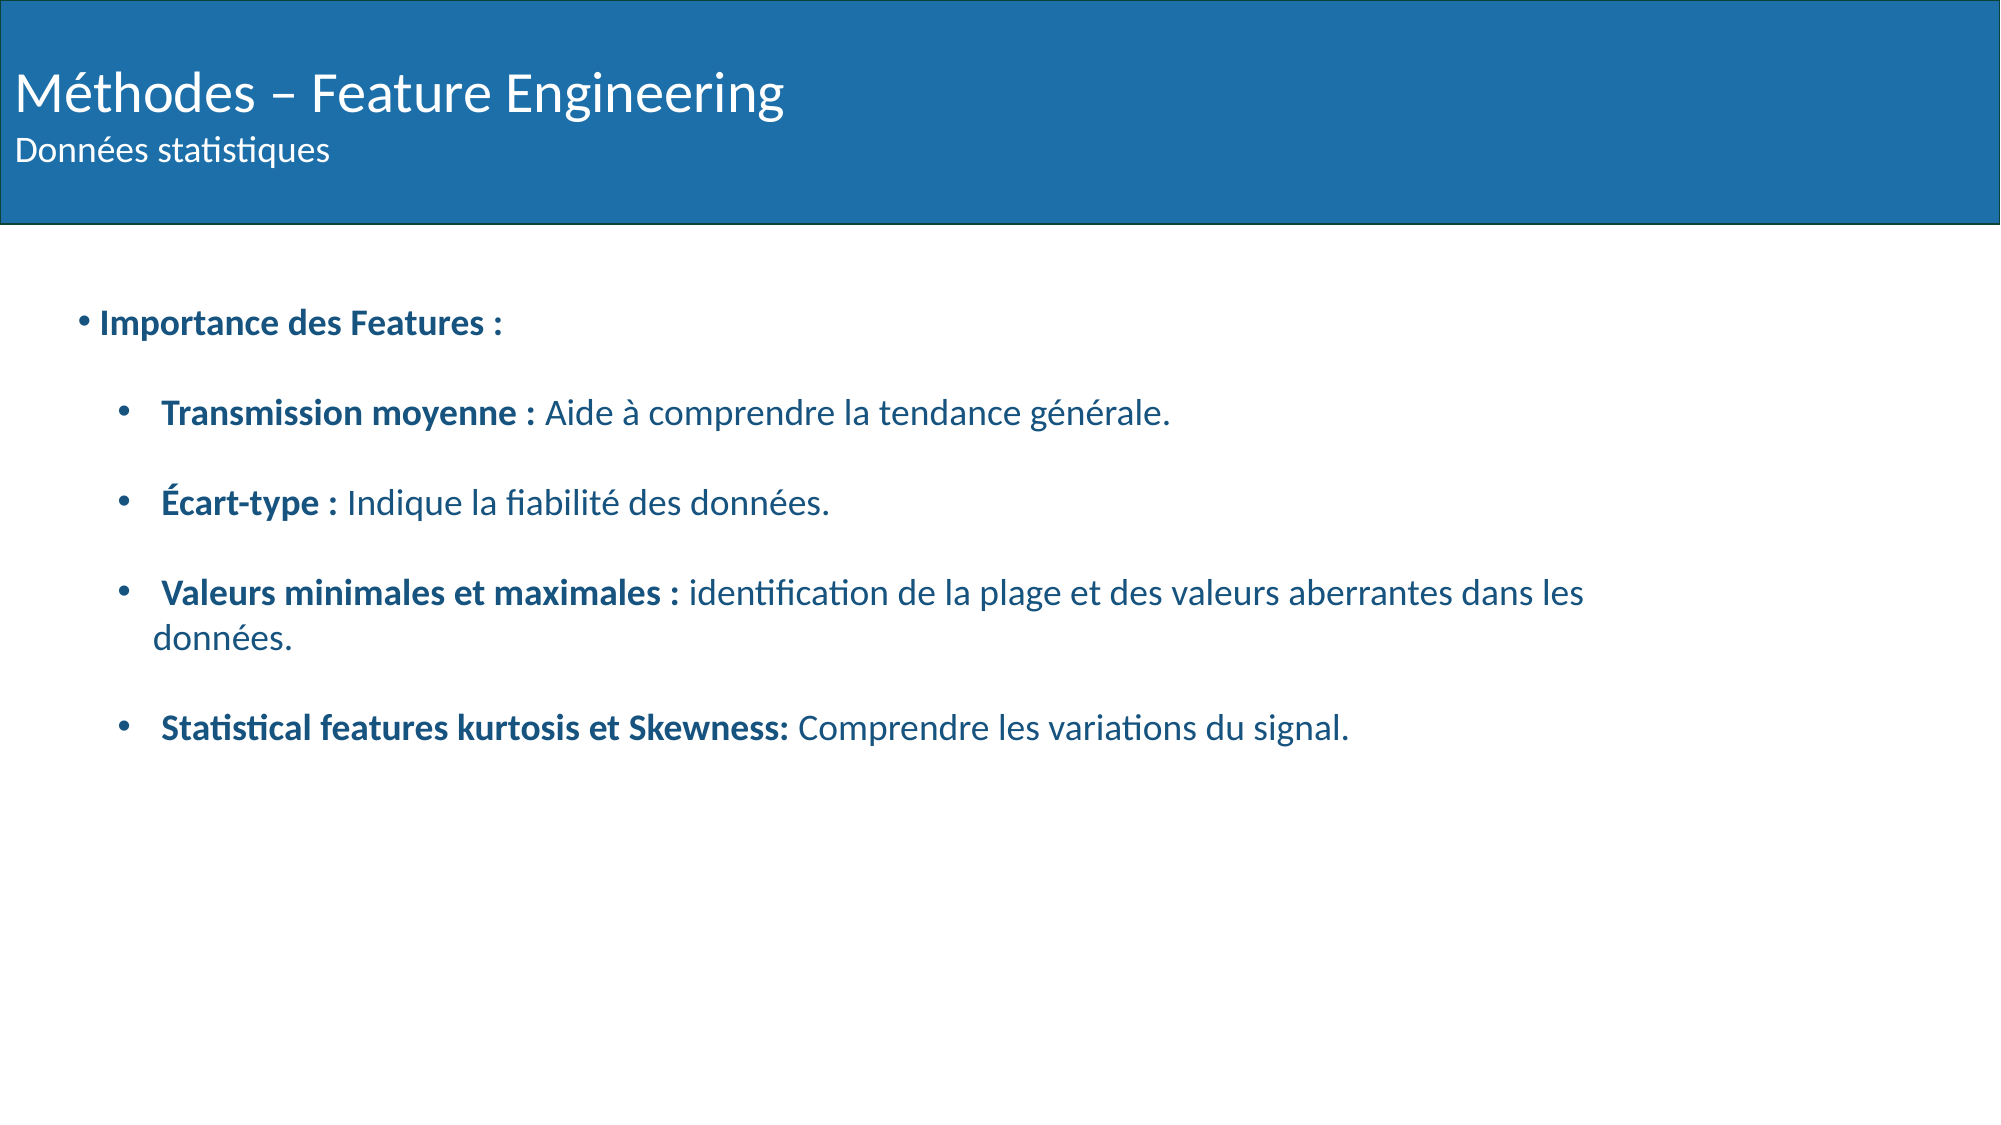

Méthodes – Feature Engineering
Données statistiques
 Importance des Features :

 Transmission moyenne : Aide à comprendre la tendance générale.

 Écart-type : Indique la fiabilité des données.

 Valeurs minimales et maximales : identification de la plage et des valeurs aberrantes dans les données.

 Statistical features kurtosis et Skewness: Comprendre les variations du signal.